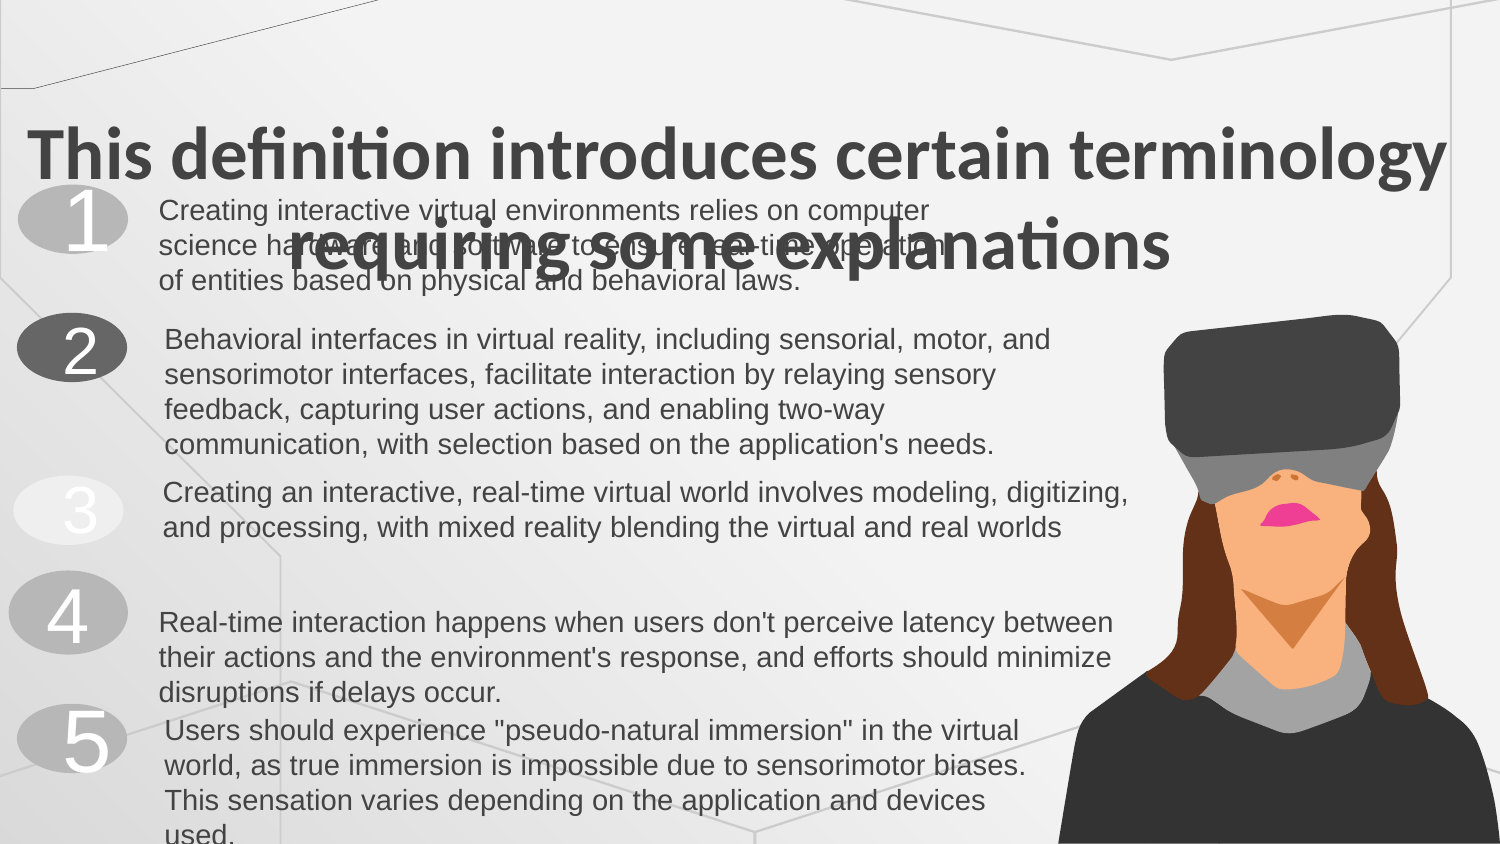

# This definition introduces certain terminology requiring some explanations
Creating interactive virtual environments relies on computer science hardware and software to ensure real-time operation of entities based on physical and behavioral laws.

1
Behavioral interfaces in virtual reality, including sensorial, motor, and sensorimotor interfaces, facilitate interaction by relaying sensory feedback, capturing user actions, and enabling two-way communication, with selection based on the application's needs.

2
Creating an interactive, real-time virtual world involves modeling, digitizing, and processing, with mixed reality blending the virtual and real worlds

3

Real-time interaction happens when users don't perceive latency between their actions and the environment's response, and efforts should minimize disruptions if delays occur.

4
Users should experience "pseudo-natural immersion" in the virtual world, as true immersion is impossible due to sensorimotor biases. This sensation varies depending on the application and devices used.

5
4